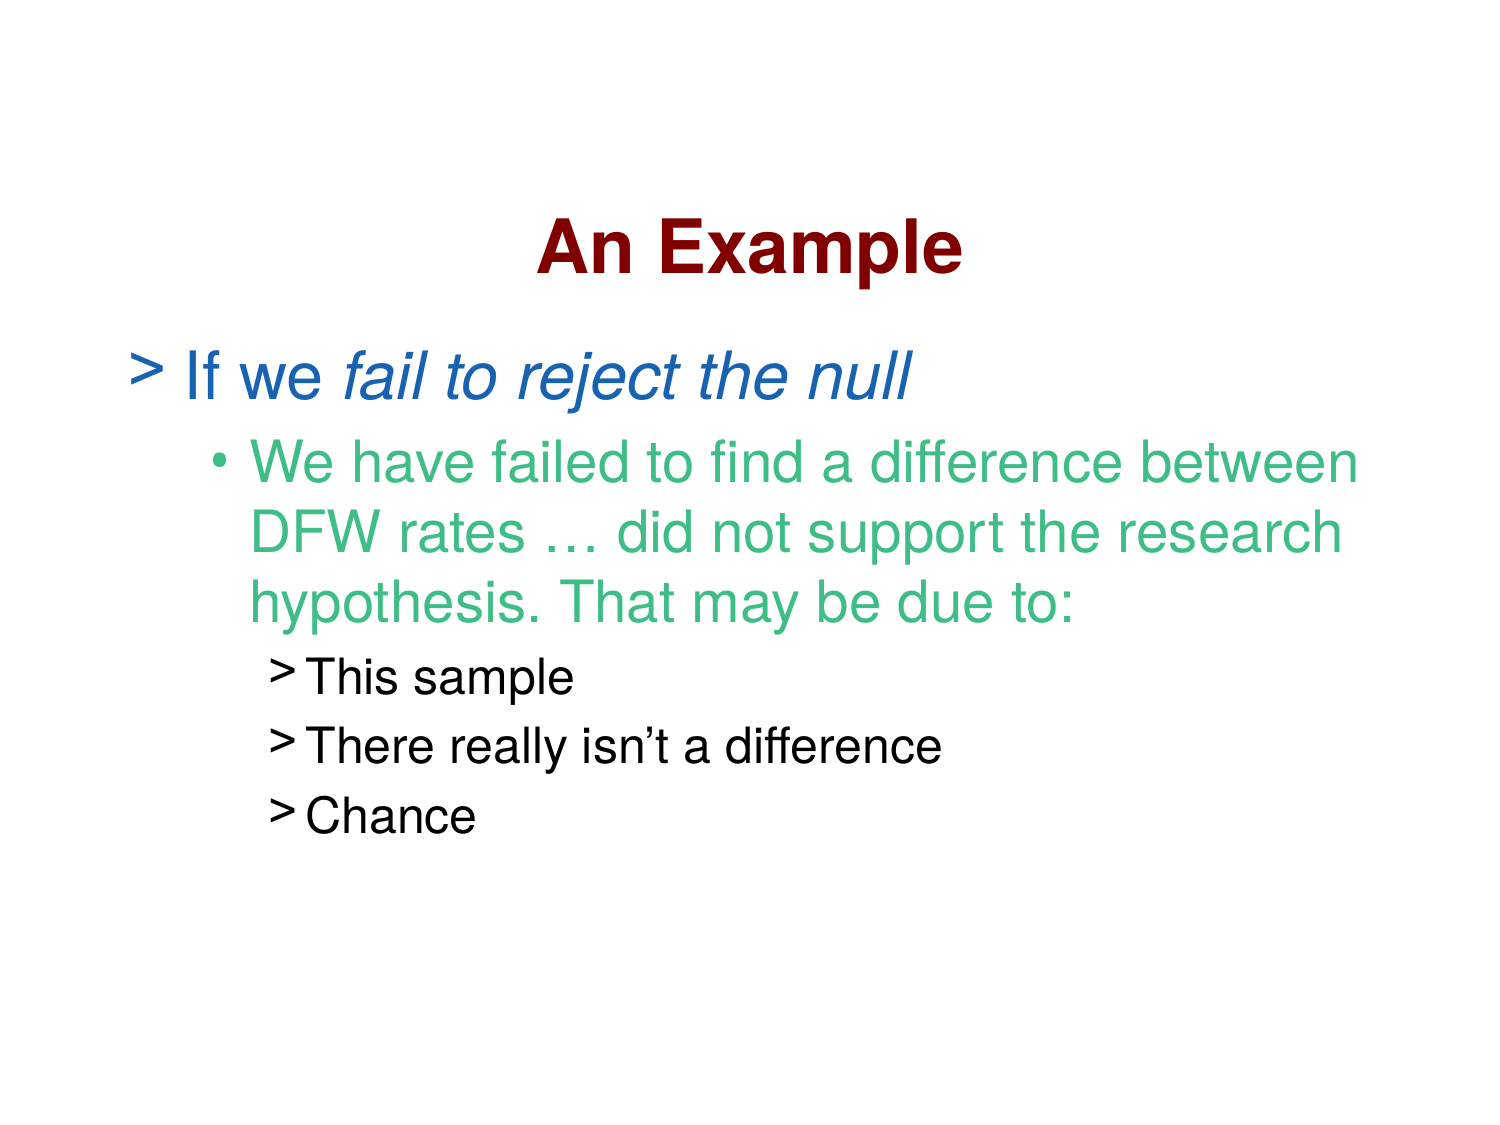

# An Example
If we fail to reject the null
We have failed to find a difference between DFW rates … did not support the research hypothesis. That may be due to:
This sample
There really isn’t a difference
Chance